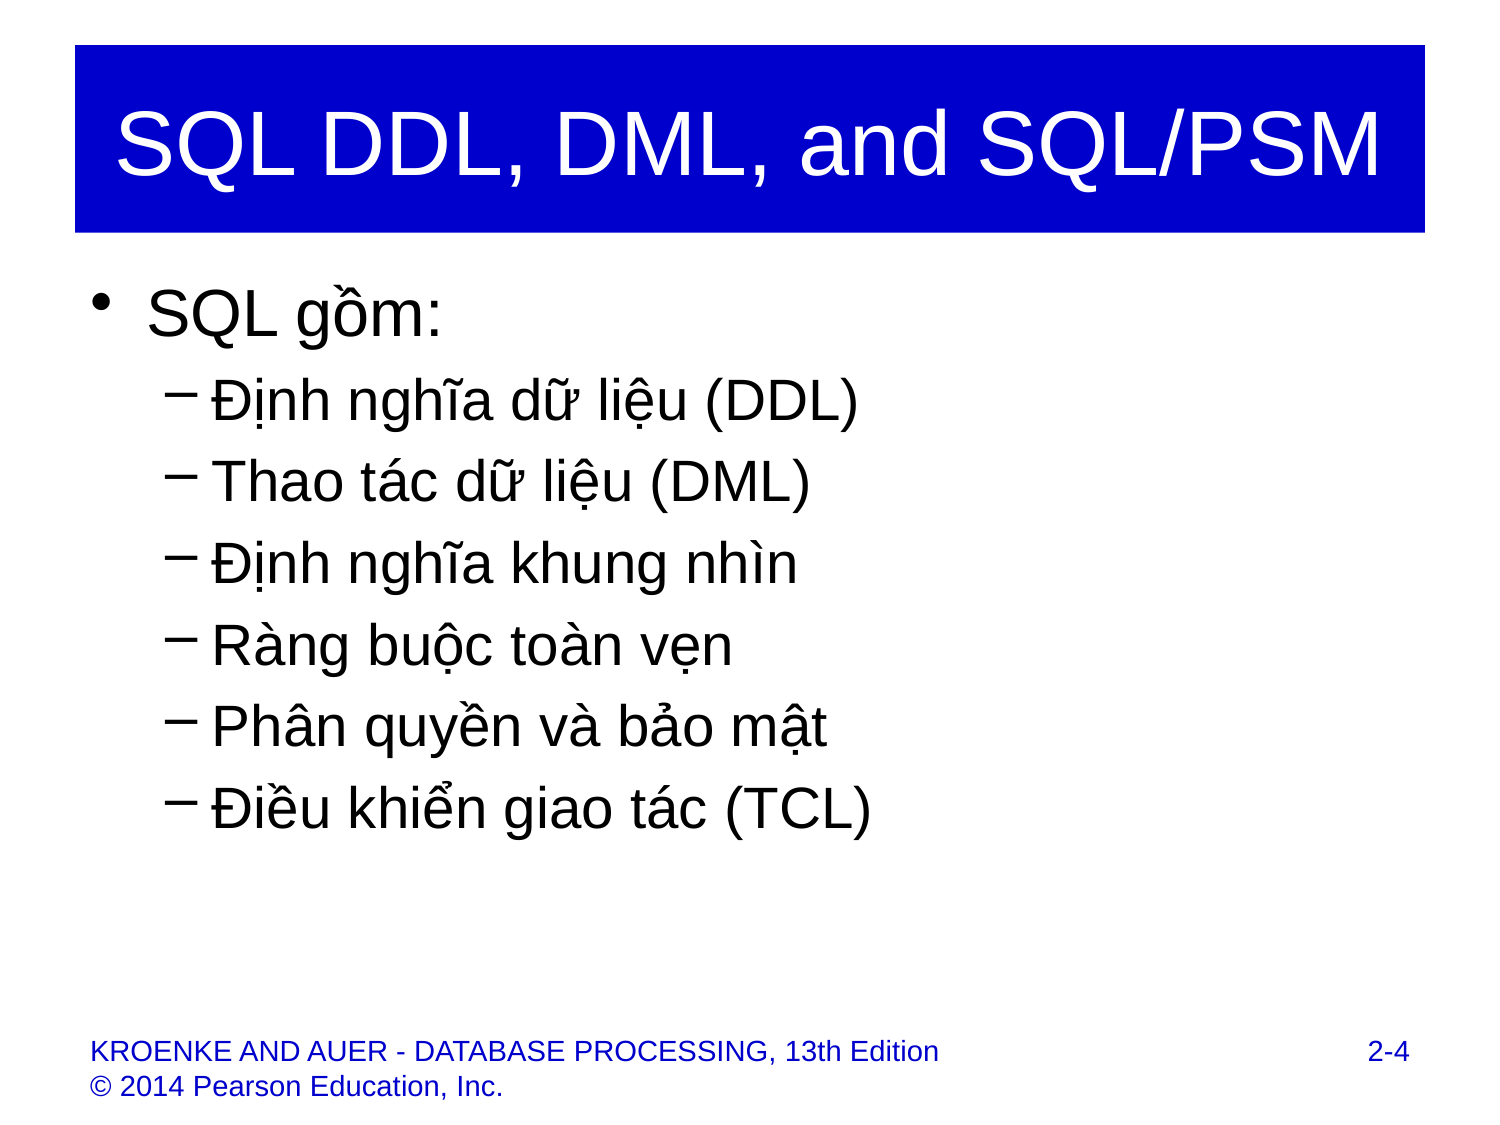

# SQL DDL, DML, and SQL/PSM
SQL gồm:
Định nghĩa dữ liệu (DDL)
Thao tác dữ liệu (DML)
Định nghĩa khung nhìn
Ràng buộc toàn vẹn
Phân quyền và bảo mật
Điều khiển giao tác (TCL)
2-4

KROENKE AND AUER - DATABASE PROCESSING, 13th Edition  © 2014 Pearson Education, Inc.